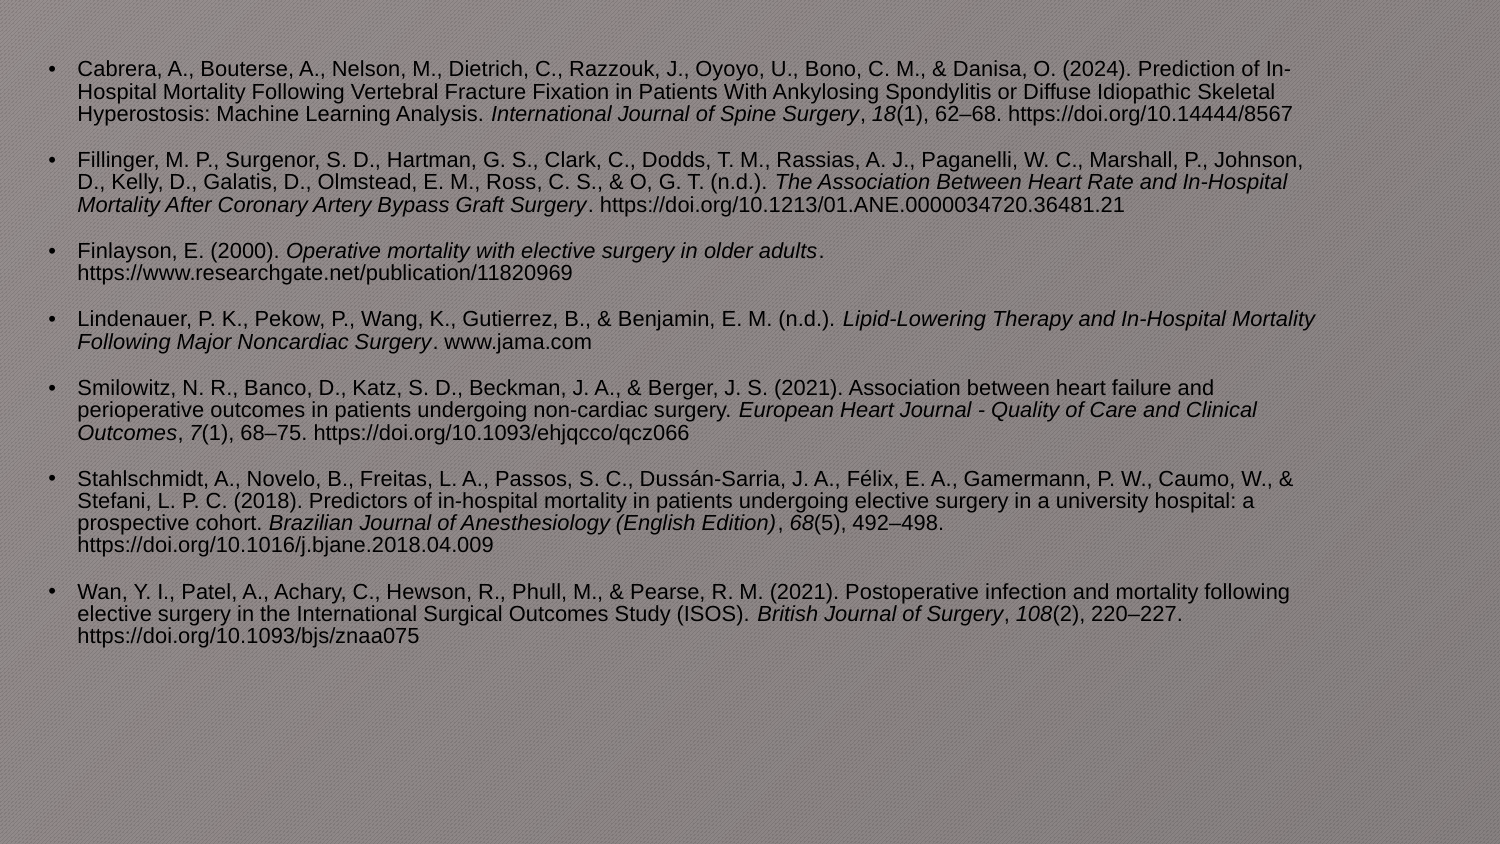

Cabrera, A., Bouterse, A., Nelson, M., Dietrich, C., Razzouk, J., Oyoyo, U., Bono, C. M., & Danisa, O. (2024). Prediction of In-Hospital Mortality Following Vertebral Fracture Fixation in Patients With Ankylosing Spondylitis or Diffuse Idiopathic Skeletal Hyperostosis: Machine Learning Analysis. International Journal of Spine Surgery, 18(1), 62–68. https://doi.org/10.14444/8567
Fillinger, M. P., Surgenor, S. D., Hartman, G. S., Clark, C., Dodds, T. M., Rassias, A. J., Paganelli, W. C., Marshall, P., Johnson, D., Kelly, D., Galatis, D., Olmstead, E. M., Ross, C. S., & O, G. T. (n.d.). The Association Between Heart Rate and In-Hospital Mortality After Coronary Artery Bypass Graft Surgery. https://doi.org/10.1213/01.ANE.0000034720.36481.21
Finlayson, E. (2000). Operative mortality with elective surgery in older adults. https://www.researchgate.net/publication/11820969
Lindenauer, P. K., Pekow, P., Wang, K., Gutierrez, B., & Benjamin, E. M. (n.d.). Lipid-Lowering Therapy and In-Hospital Mortality Following Major Noncardiac Surgery. www.jama.com
Smilowitz, N. R., Banco, D., Katz, S. D., Beckman, J. A., & Berger, J. S. (2021). Association between heart failure and perioperative outcomes in patients undergoing non-cardiac surgery. European Heart Journal - Quality of Care and Clinical Outcomes, 7(1), 68–75. https://doi.org/10.1093/ehjqcco/qcz066
Stahlschmidt, A., Novelo, B., Freitas, L. A., Passos, S. C., Dussán-Sarria, J. A., Félix, E. A., Gamermann, P. W., Caumo, W., & Stefani, L. P. C. (2018). Predictors of in-hospital mortality in patients undergoing elective surgery in a university hospital: a prospective cohort. Brazilian Journal of Anesthesiology (English Edition), 68(5), 492–498. https://doi.org/10.1016/j.bjane.2018.04.009
Wan, Y. I., Patel, A., Achary, C., Hewson, R., Phull, M., & Pearse, R. M. (2021). Postoperative infection and mortality following elective surgery in the International Surgical Outcomes Study (ISOS). British Journal of Surgery, 108(2), 220–227. https://doi.org/10.1093/bjs/znaa075